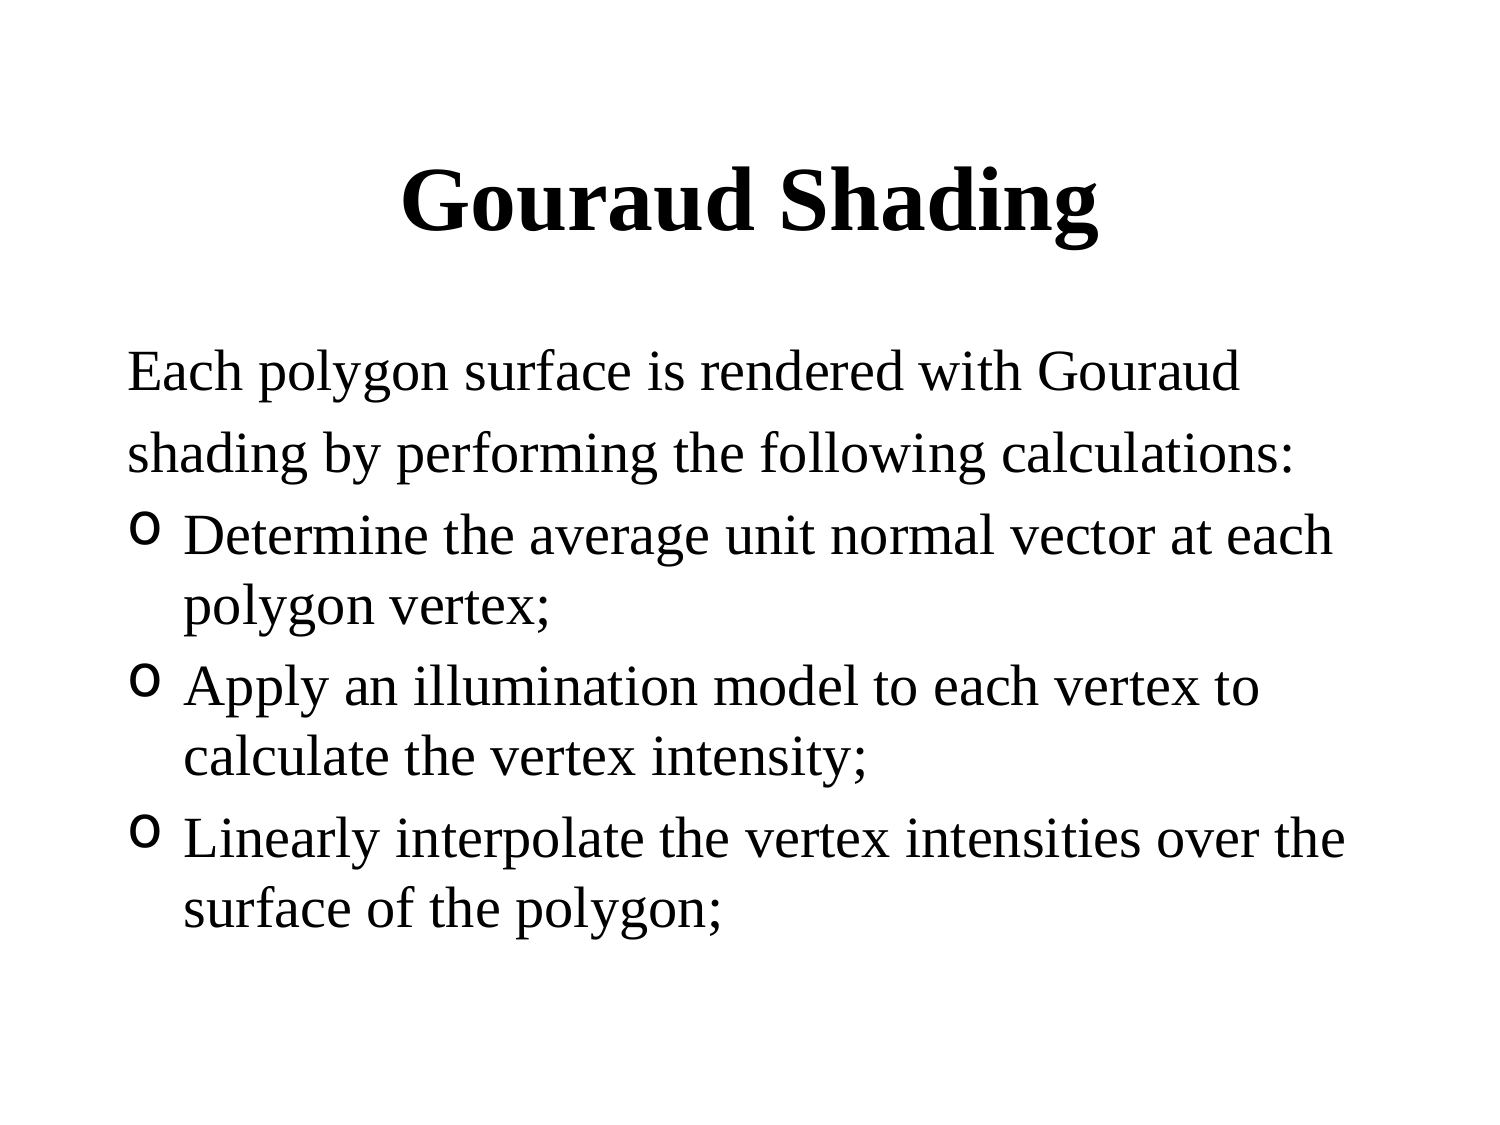

# Gouraud Shading
Each polygon surface is rendered with Gouraud
shading by performing the following calculations:
Determine the average unit normal vector at each polygon vertex;
Apply an illumination model to each vertex to calculate the vertex intensity;
Linearly interpolate the vertex intensities over the surface of the polygon;